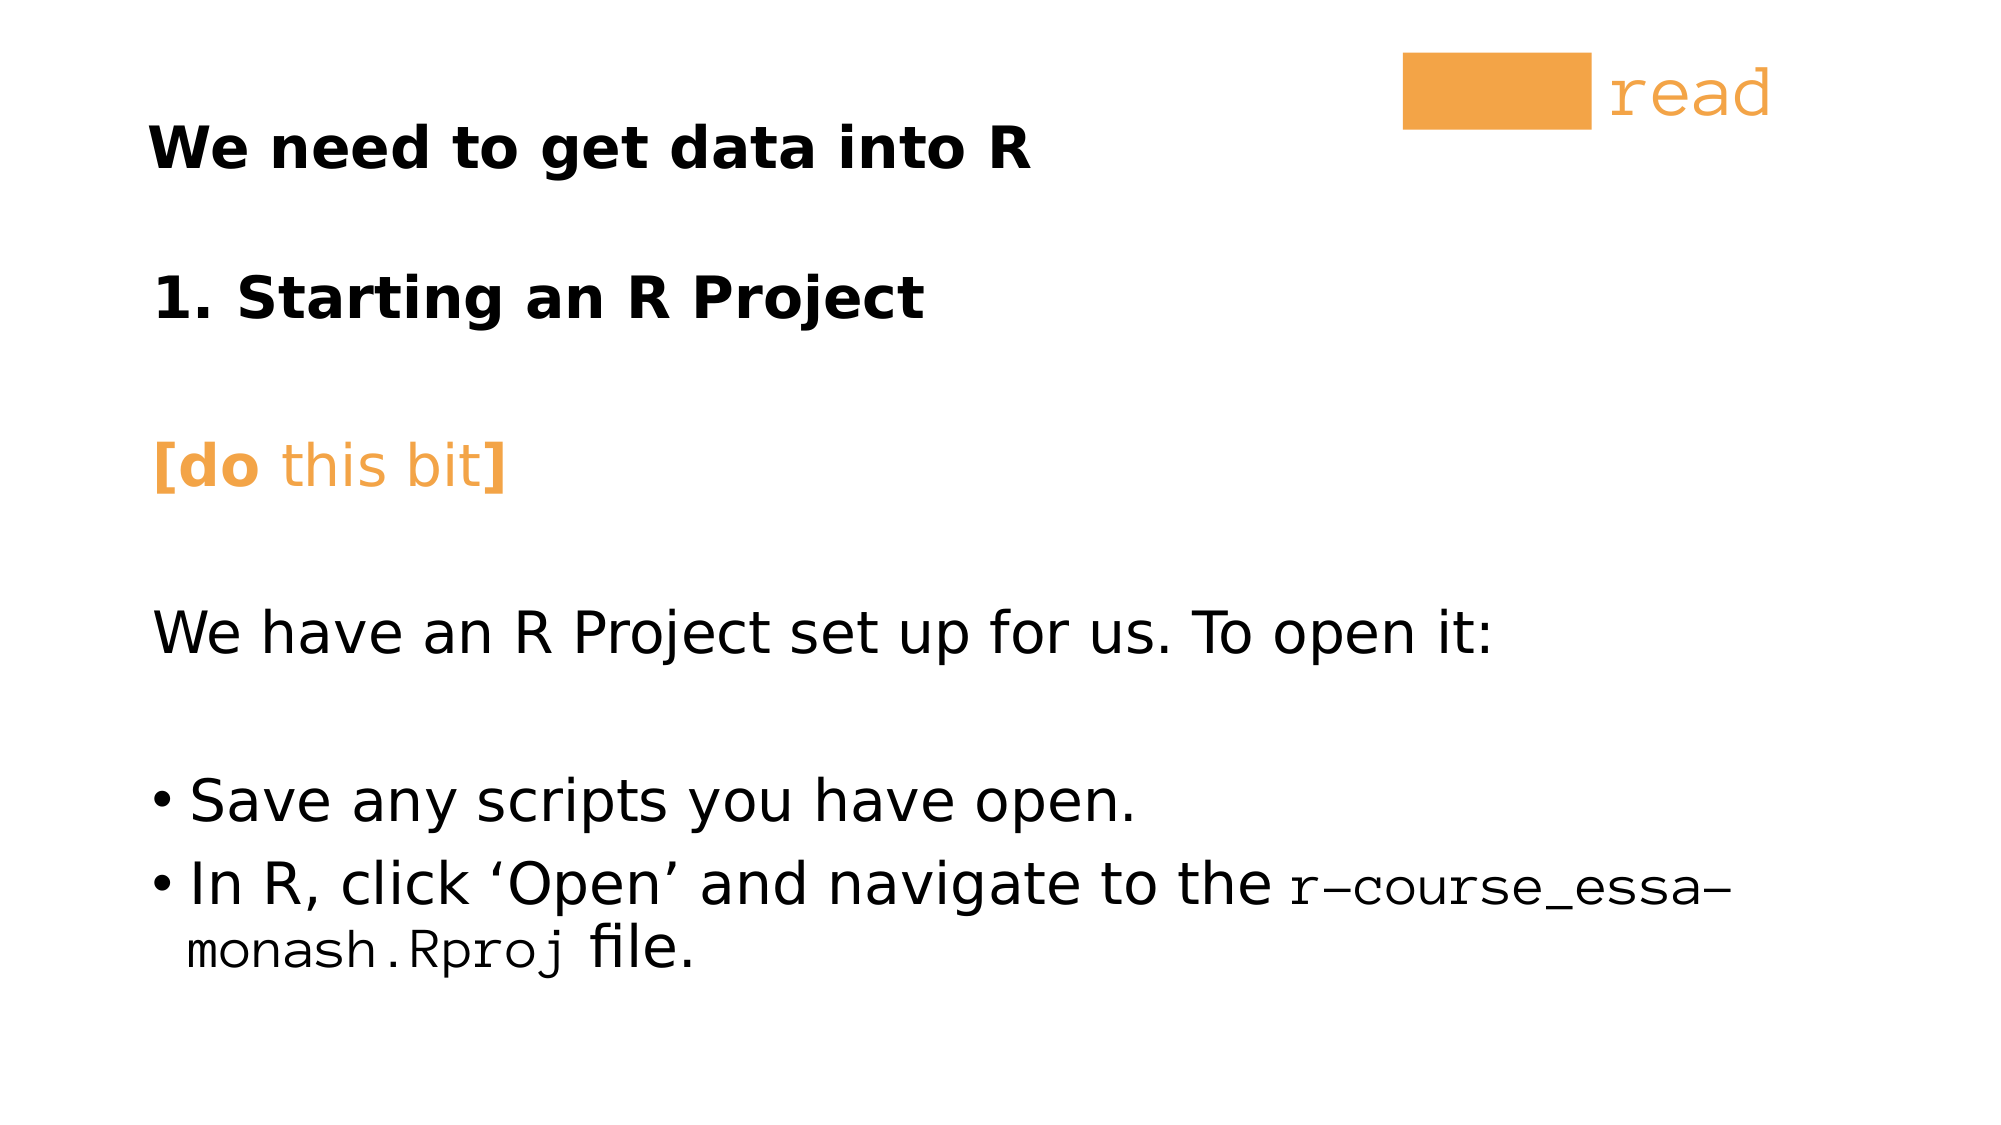

read

We need to get data into R
Starting an R Project

[do this bit]

We have an R Project set up for us. To open it:

Save any scripts you have open.
In R, click ‘Open’ and navigate to the r-course_essa-monash.Rproj file.